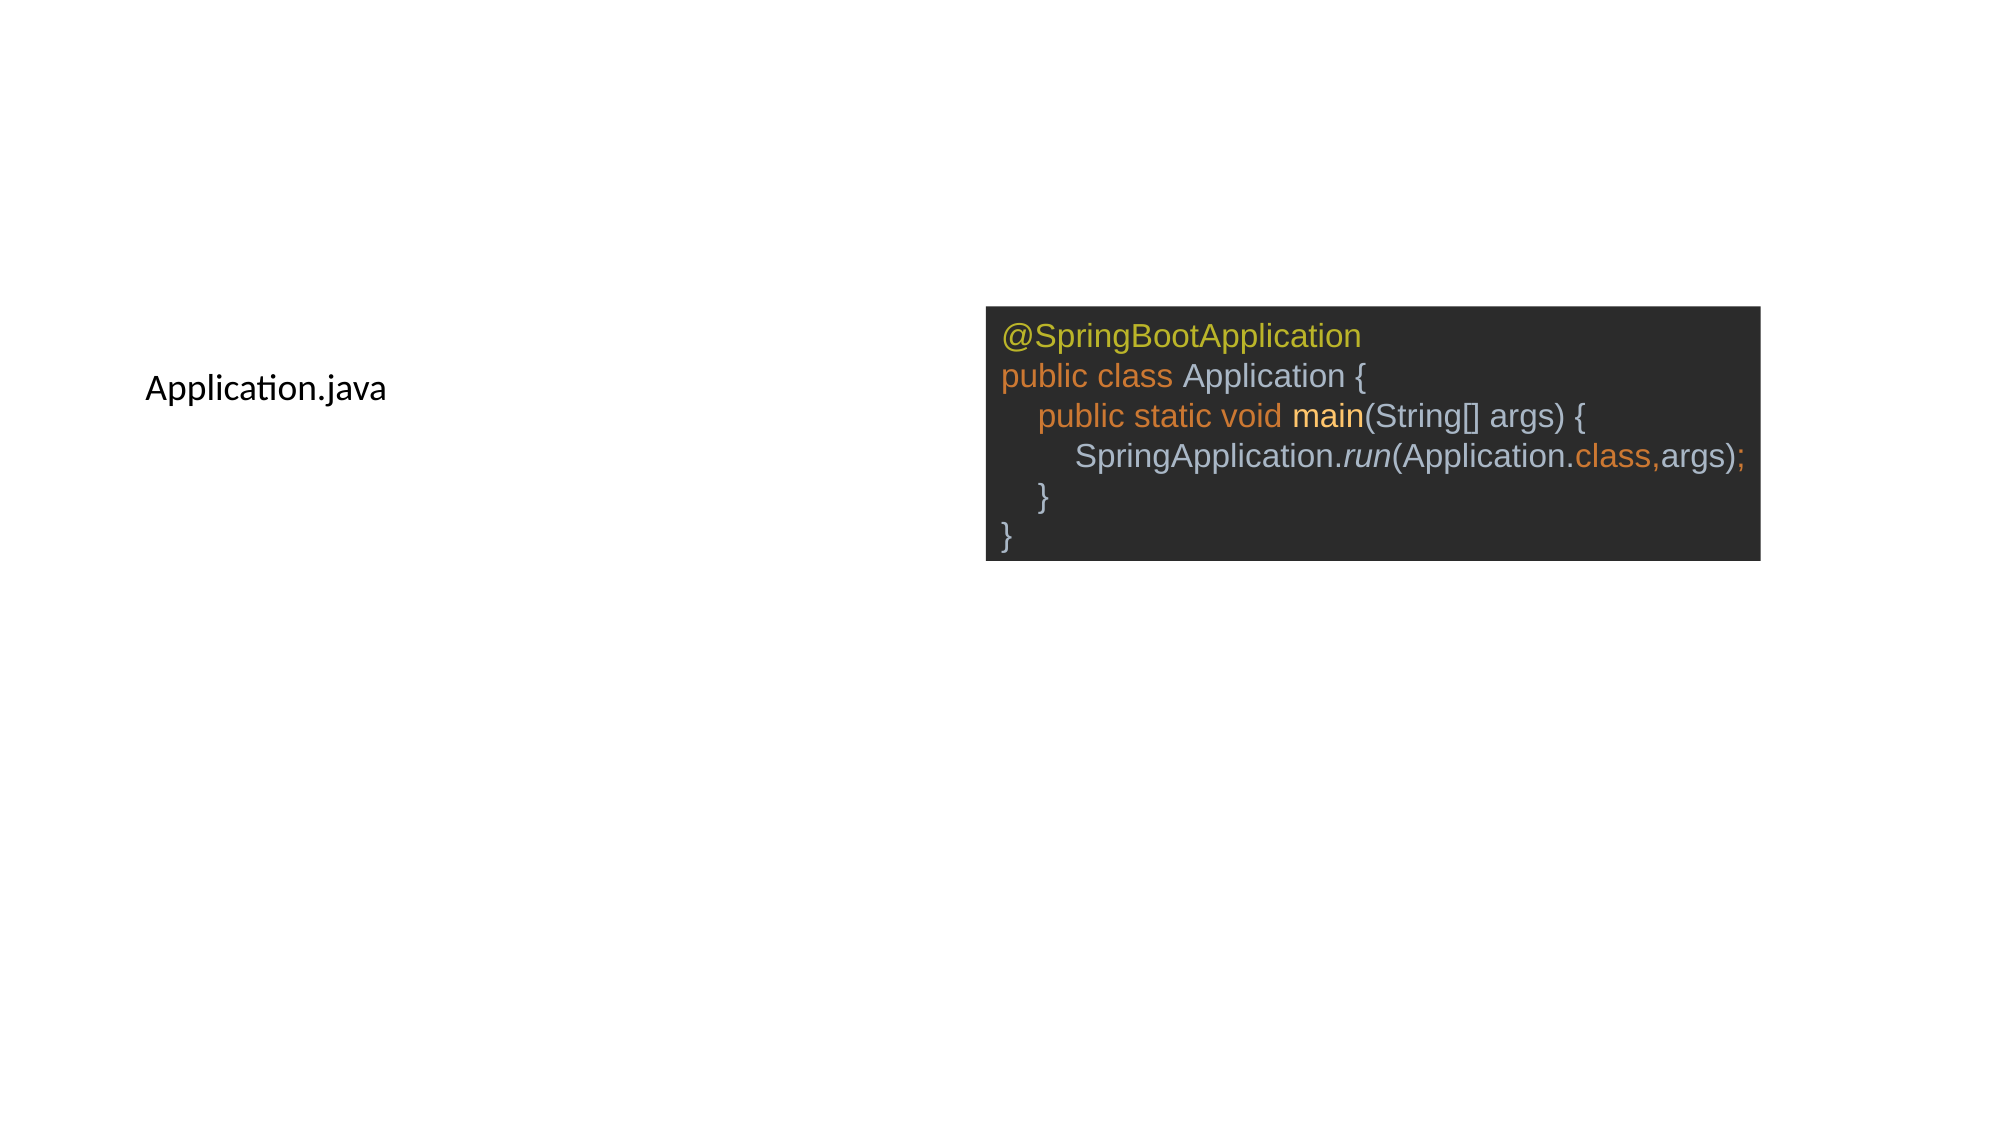

@SpringBootApplication
public class Application {
    public static void main(String[] args) {
        SpringApplication.run(Application.class,args);
    }
}
Application.java